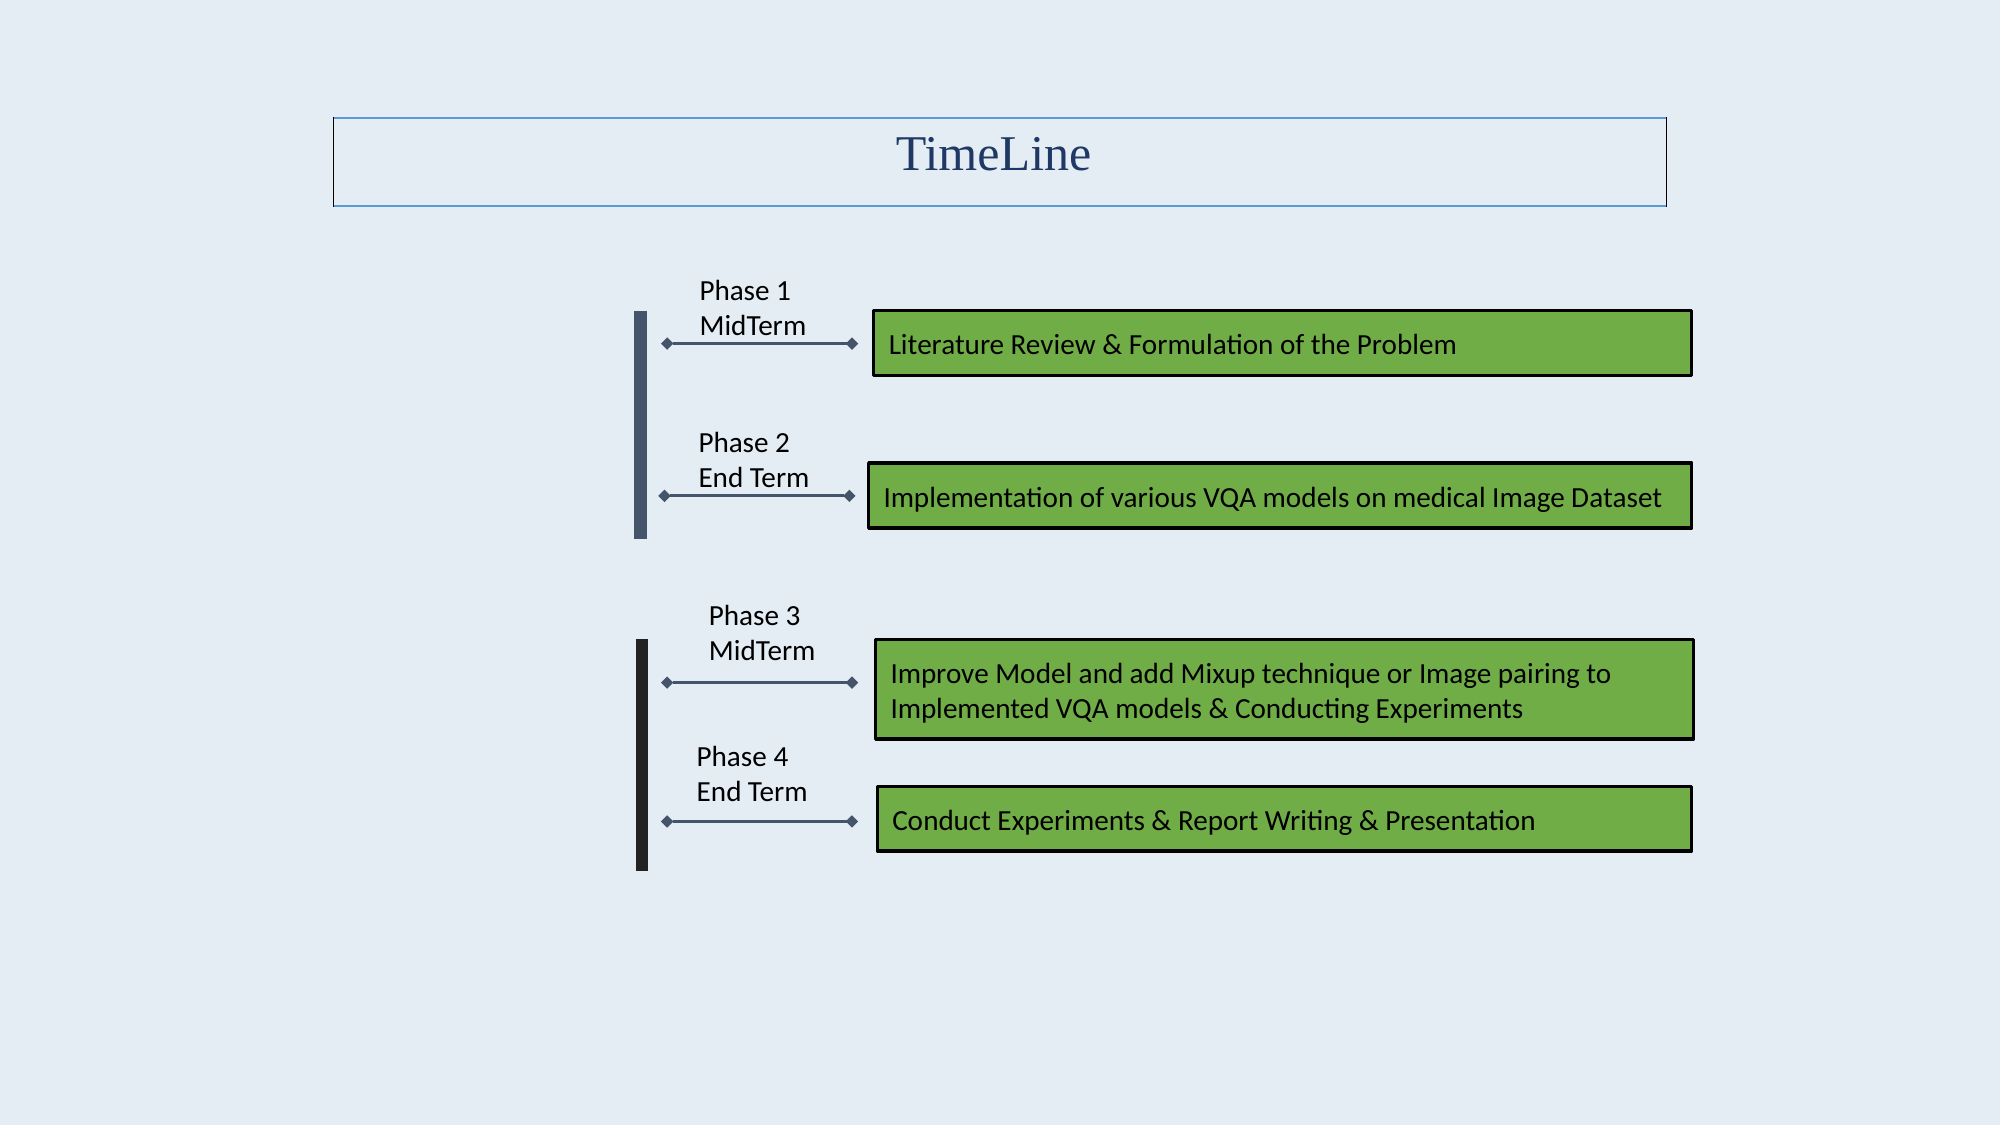

| TimeLine |
| --- |

Phase 1
MidTerm
Literature Review & Formulation of the Problem
Phase 2
End Term
Implementation of various VQA models on medical Image Dataset
Phase 3
MidTerm
Improve Model and add Mixup technique or Image pairing to Implemented VQA models & Conducting Experiments
Phase 4
End Term
Conduct Experiments & Report Writing & Presentation